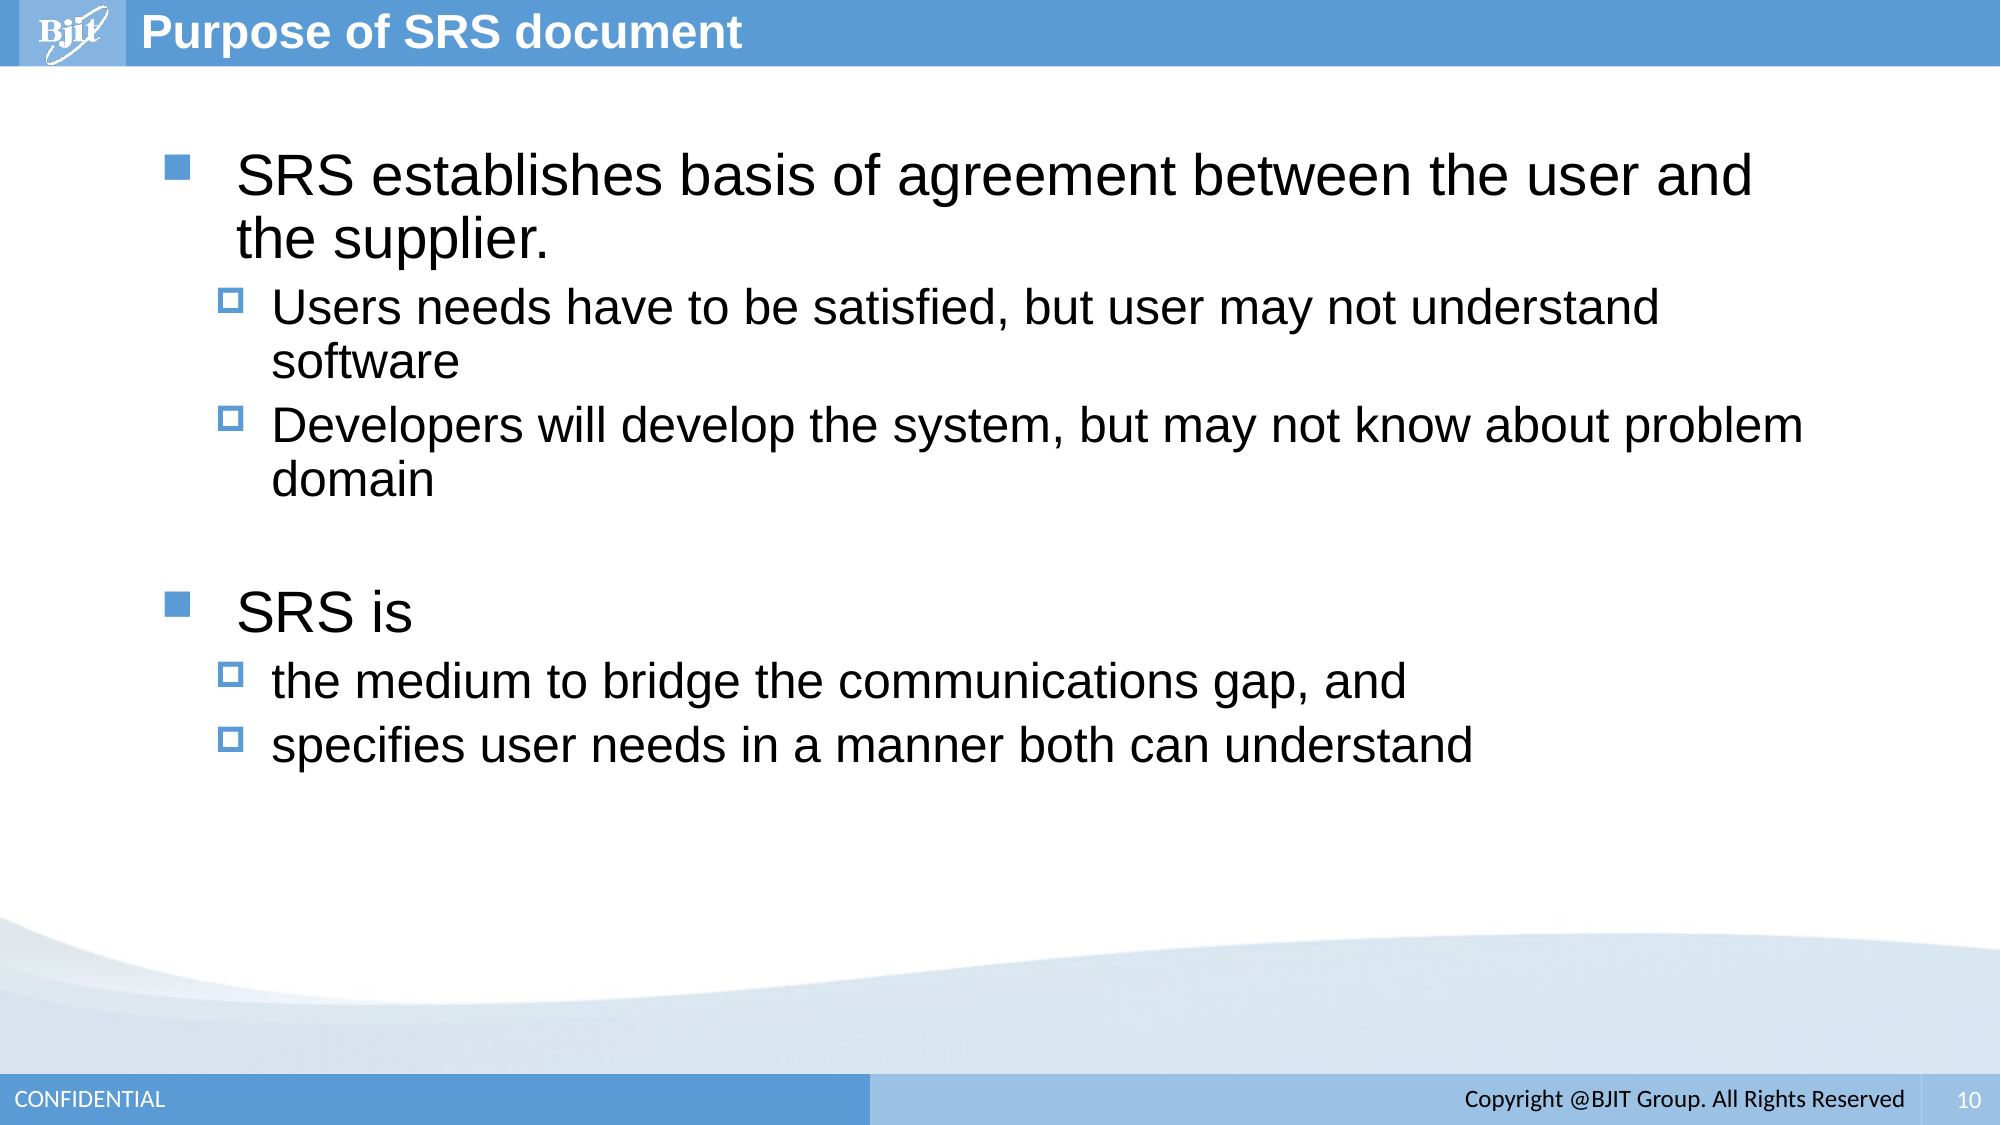

# Purpose of SRS document
SRS establishes basis of agreement between the user and the supplier.
Users needs have to be satisfied, but user may not understand software
Developers will develop the system, but may not know about problem domain
SRS is
the medium to bridge the communications gap, and
specifies user needs in a manner both can understand